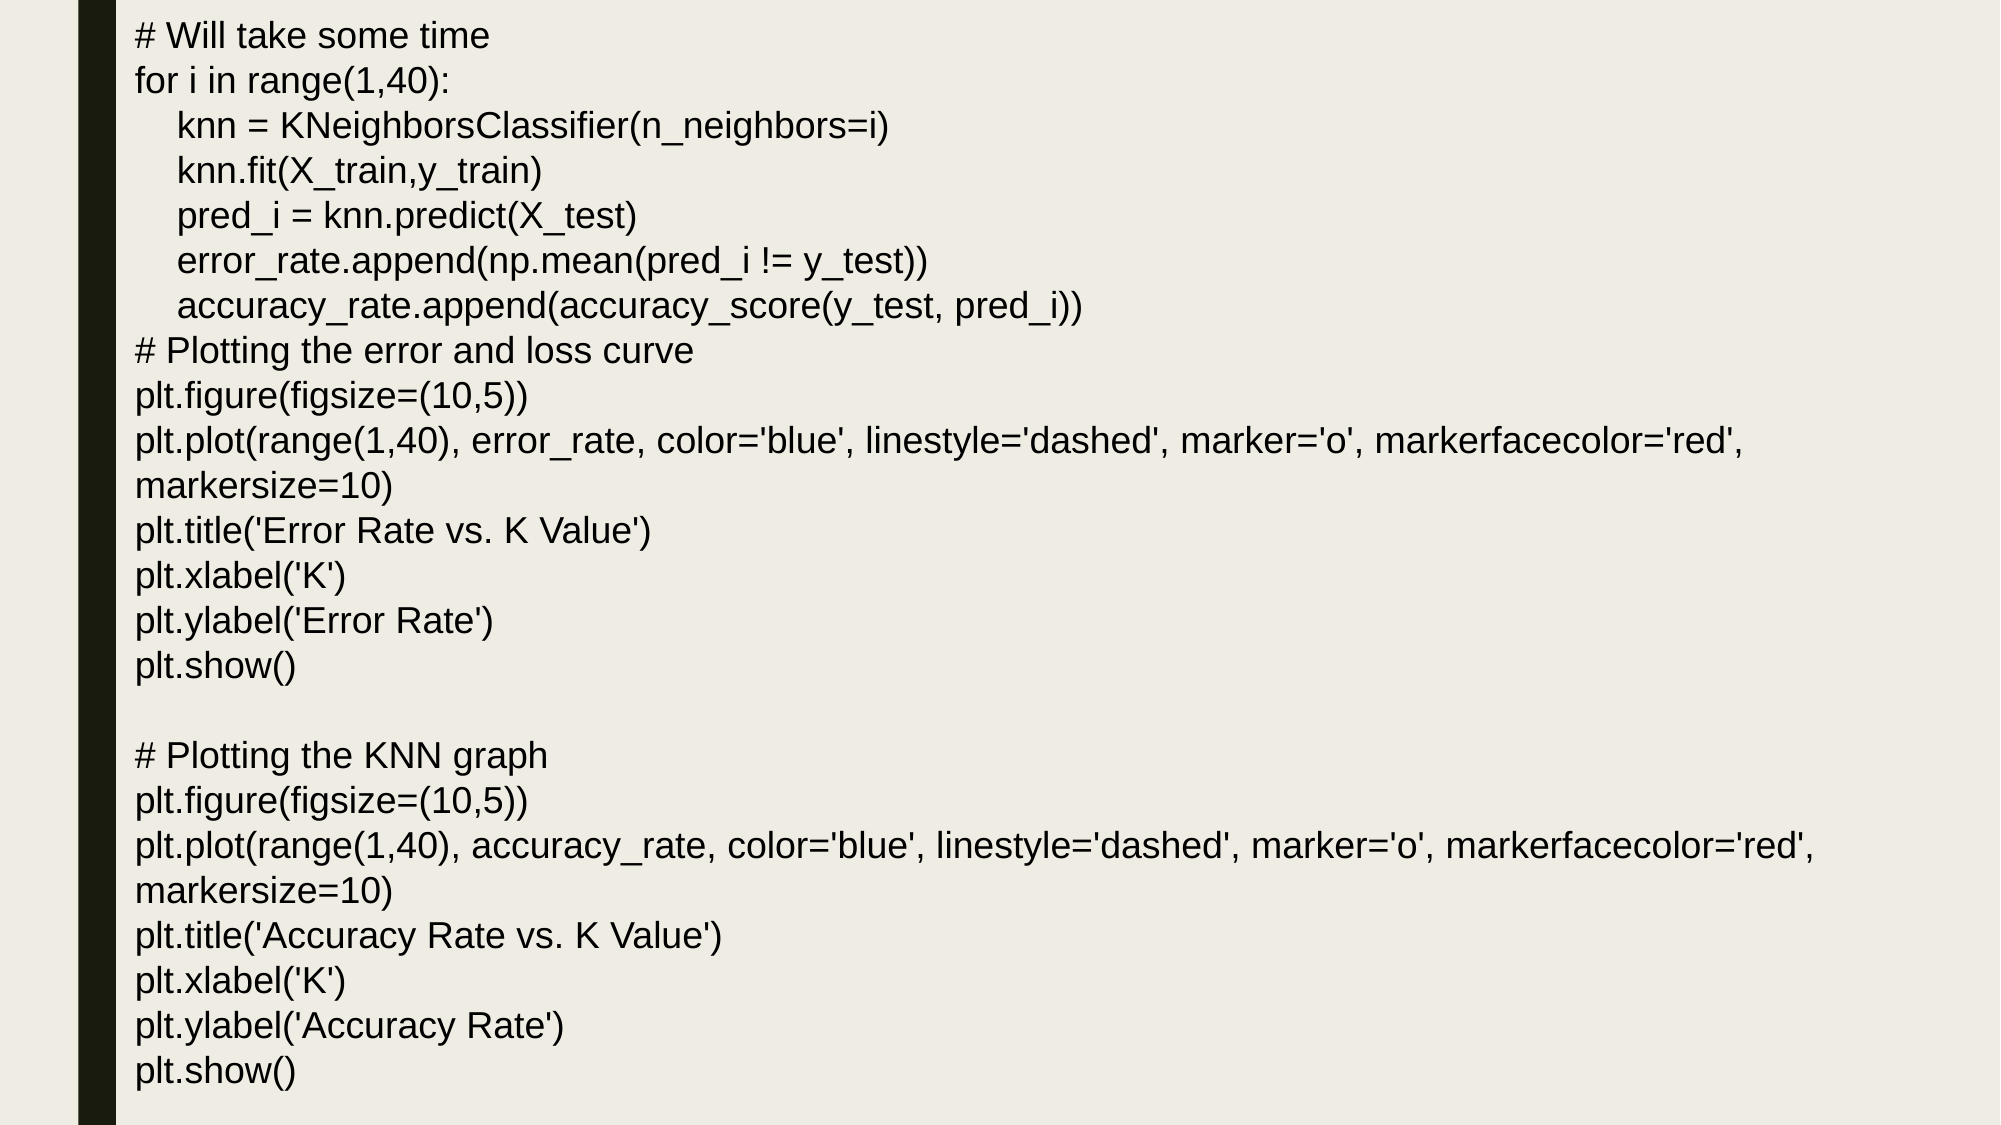

# Will take some time
for i in range(1,40):
    knn = KNeighborsClassifier(n_neighbors=i)
    knn.fit(X_train,y_train)
    pred_i = knn.predict(X_test)
    error_rate.append(np.mean(pred_i != y_test))
    accuracy_rate.append(accuracy_score(y_test, pred_i))
# Plotting the error and loss curve
plt.figure(figsize=(10,5))
plt.plot(range(1,40), error_rate, color='blue', linestyle='dashed', marker='o', markerfacecolor='red', markersize=10)
plt.title('Error Rate vs. K Value')
plt.xlabel('K')
plt.ylabel('Error Rate')
plt.show()

# Plotting the KNN graph
plt.figure(figsize=(10,5))
plt.plot(range(1,40), accuracy_rate, color='blue', linestyle='dashed', marker='o', markerfacecolor='red', markersize=10)
plt.title('Accuracy Rate vs. K Value')
plt.xlabel('K')
plt.ylabel('Accuracy Rate')
plt.show()